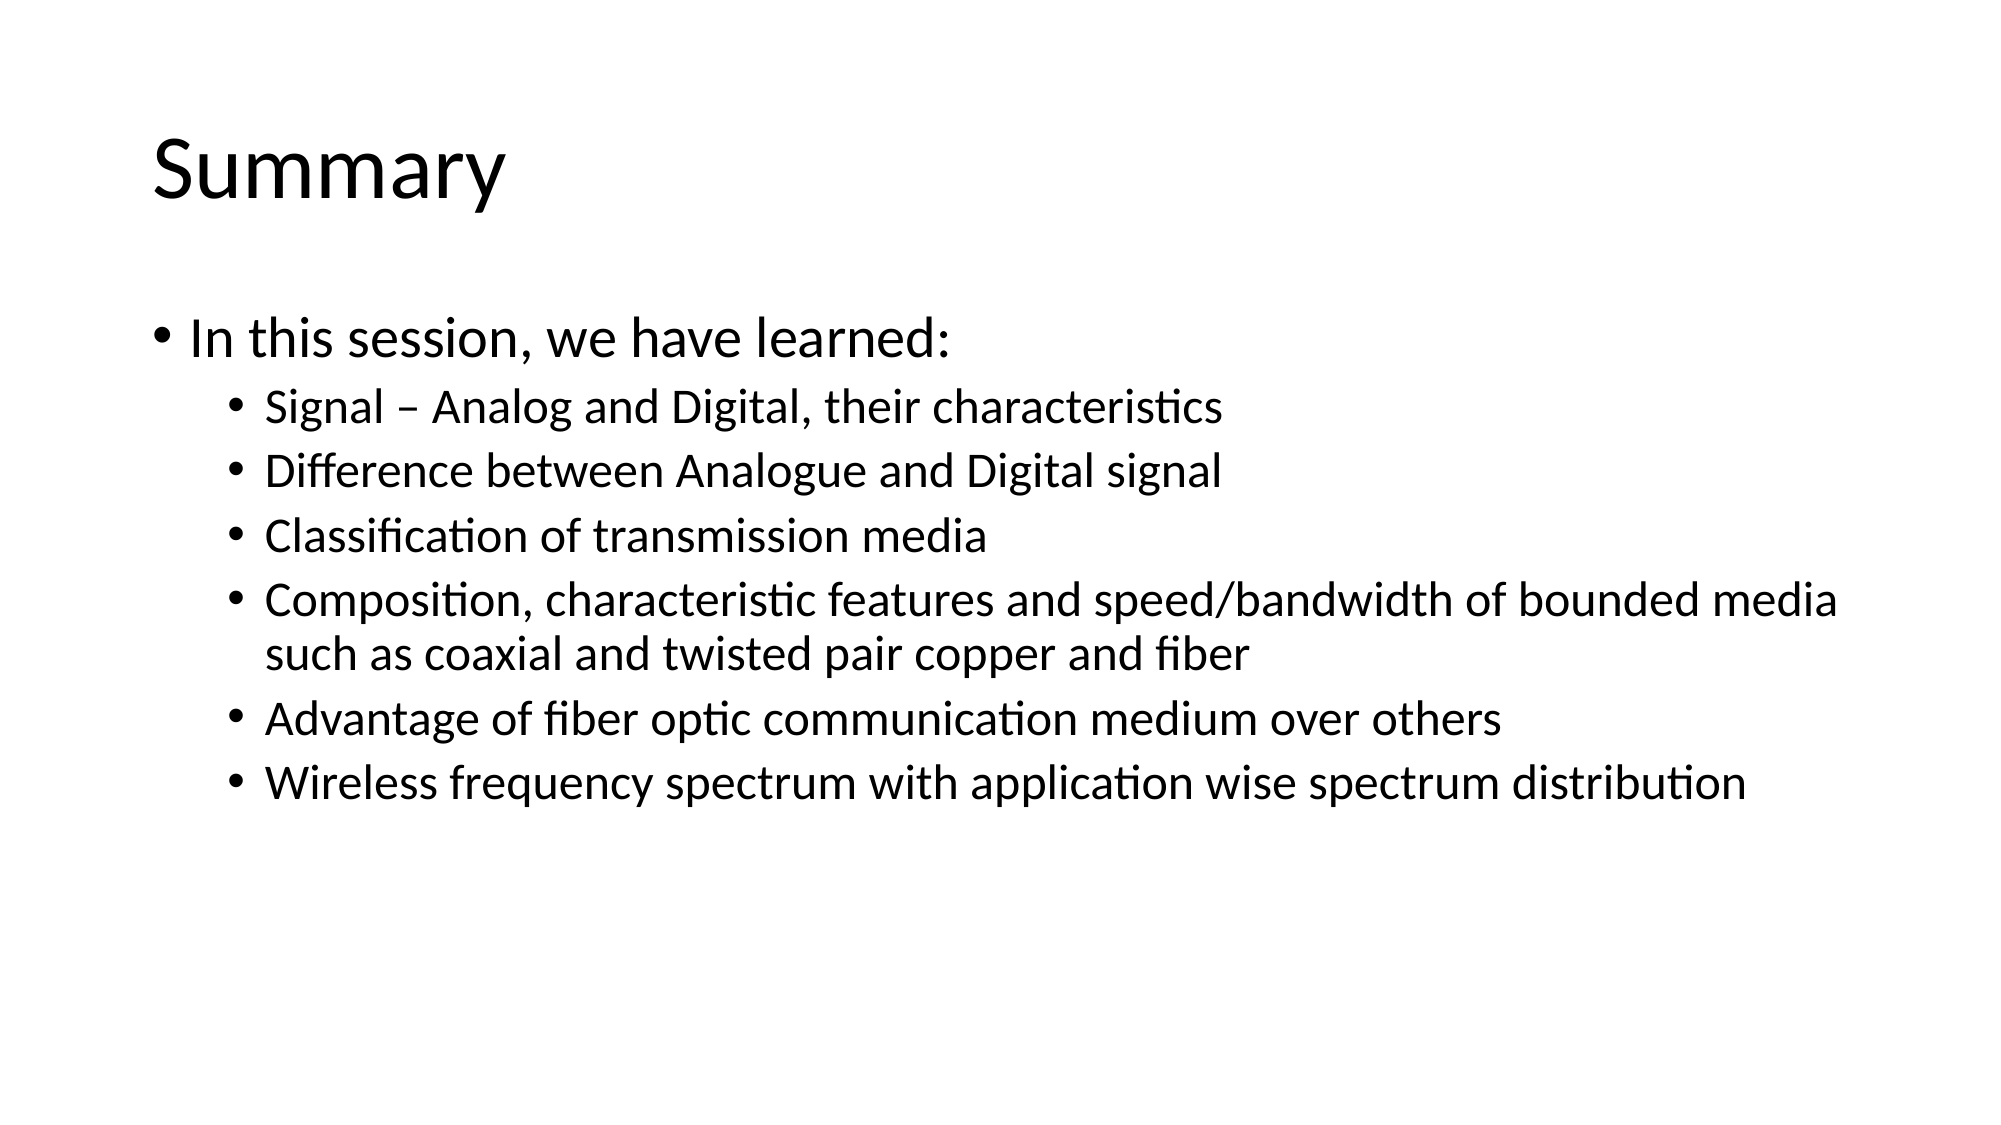

# Summary
In this session, we have learned:
Signal – Analog and Digital, their characteristics
Difference between Analogue and Digital signal
Classification of transmission media
Composition, characteristic features and speed/bandwidth of bounded media such as coaxial and twisted pair copper and fiber
Advantage of fiber optic communication medium over others
Wireless frequency spectrum with application wise spectrum distribution

CONFIDENTIAL© Copyright 2008 Tech Mahindra Limited
55